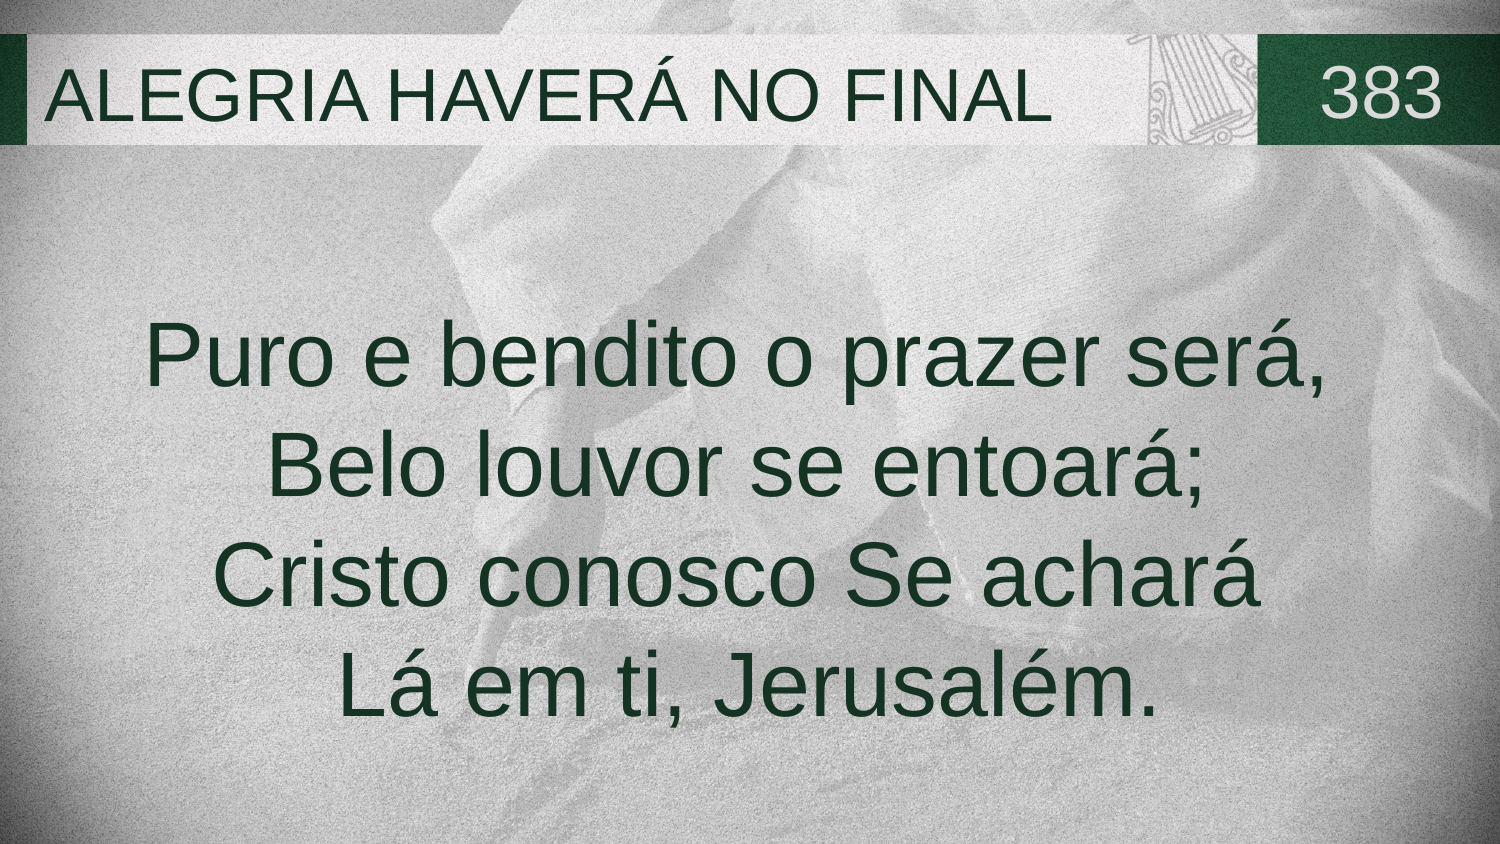

# ALEGRIA HAVERÁ NO FINAL
383
Puro e bendito o prazer será,
Belo louvor se entoará;
Cristo conosco Se achará
Lá em ti, Jerusalém.